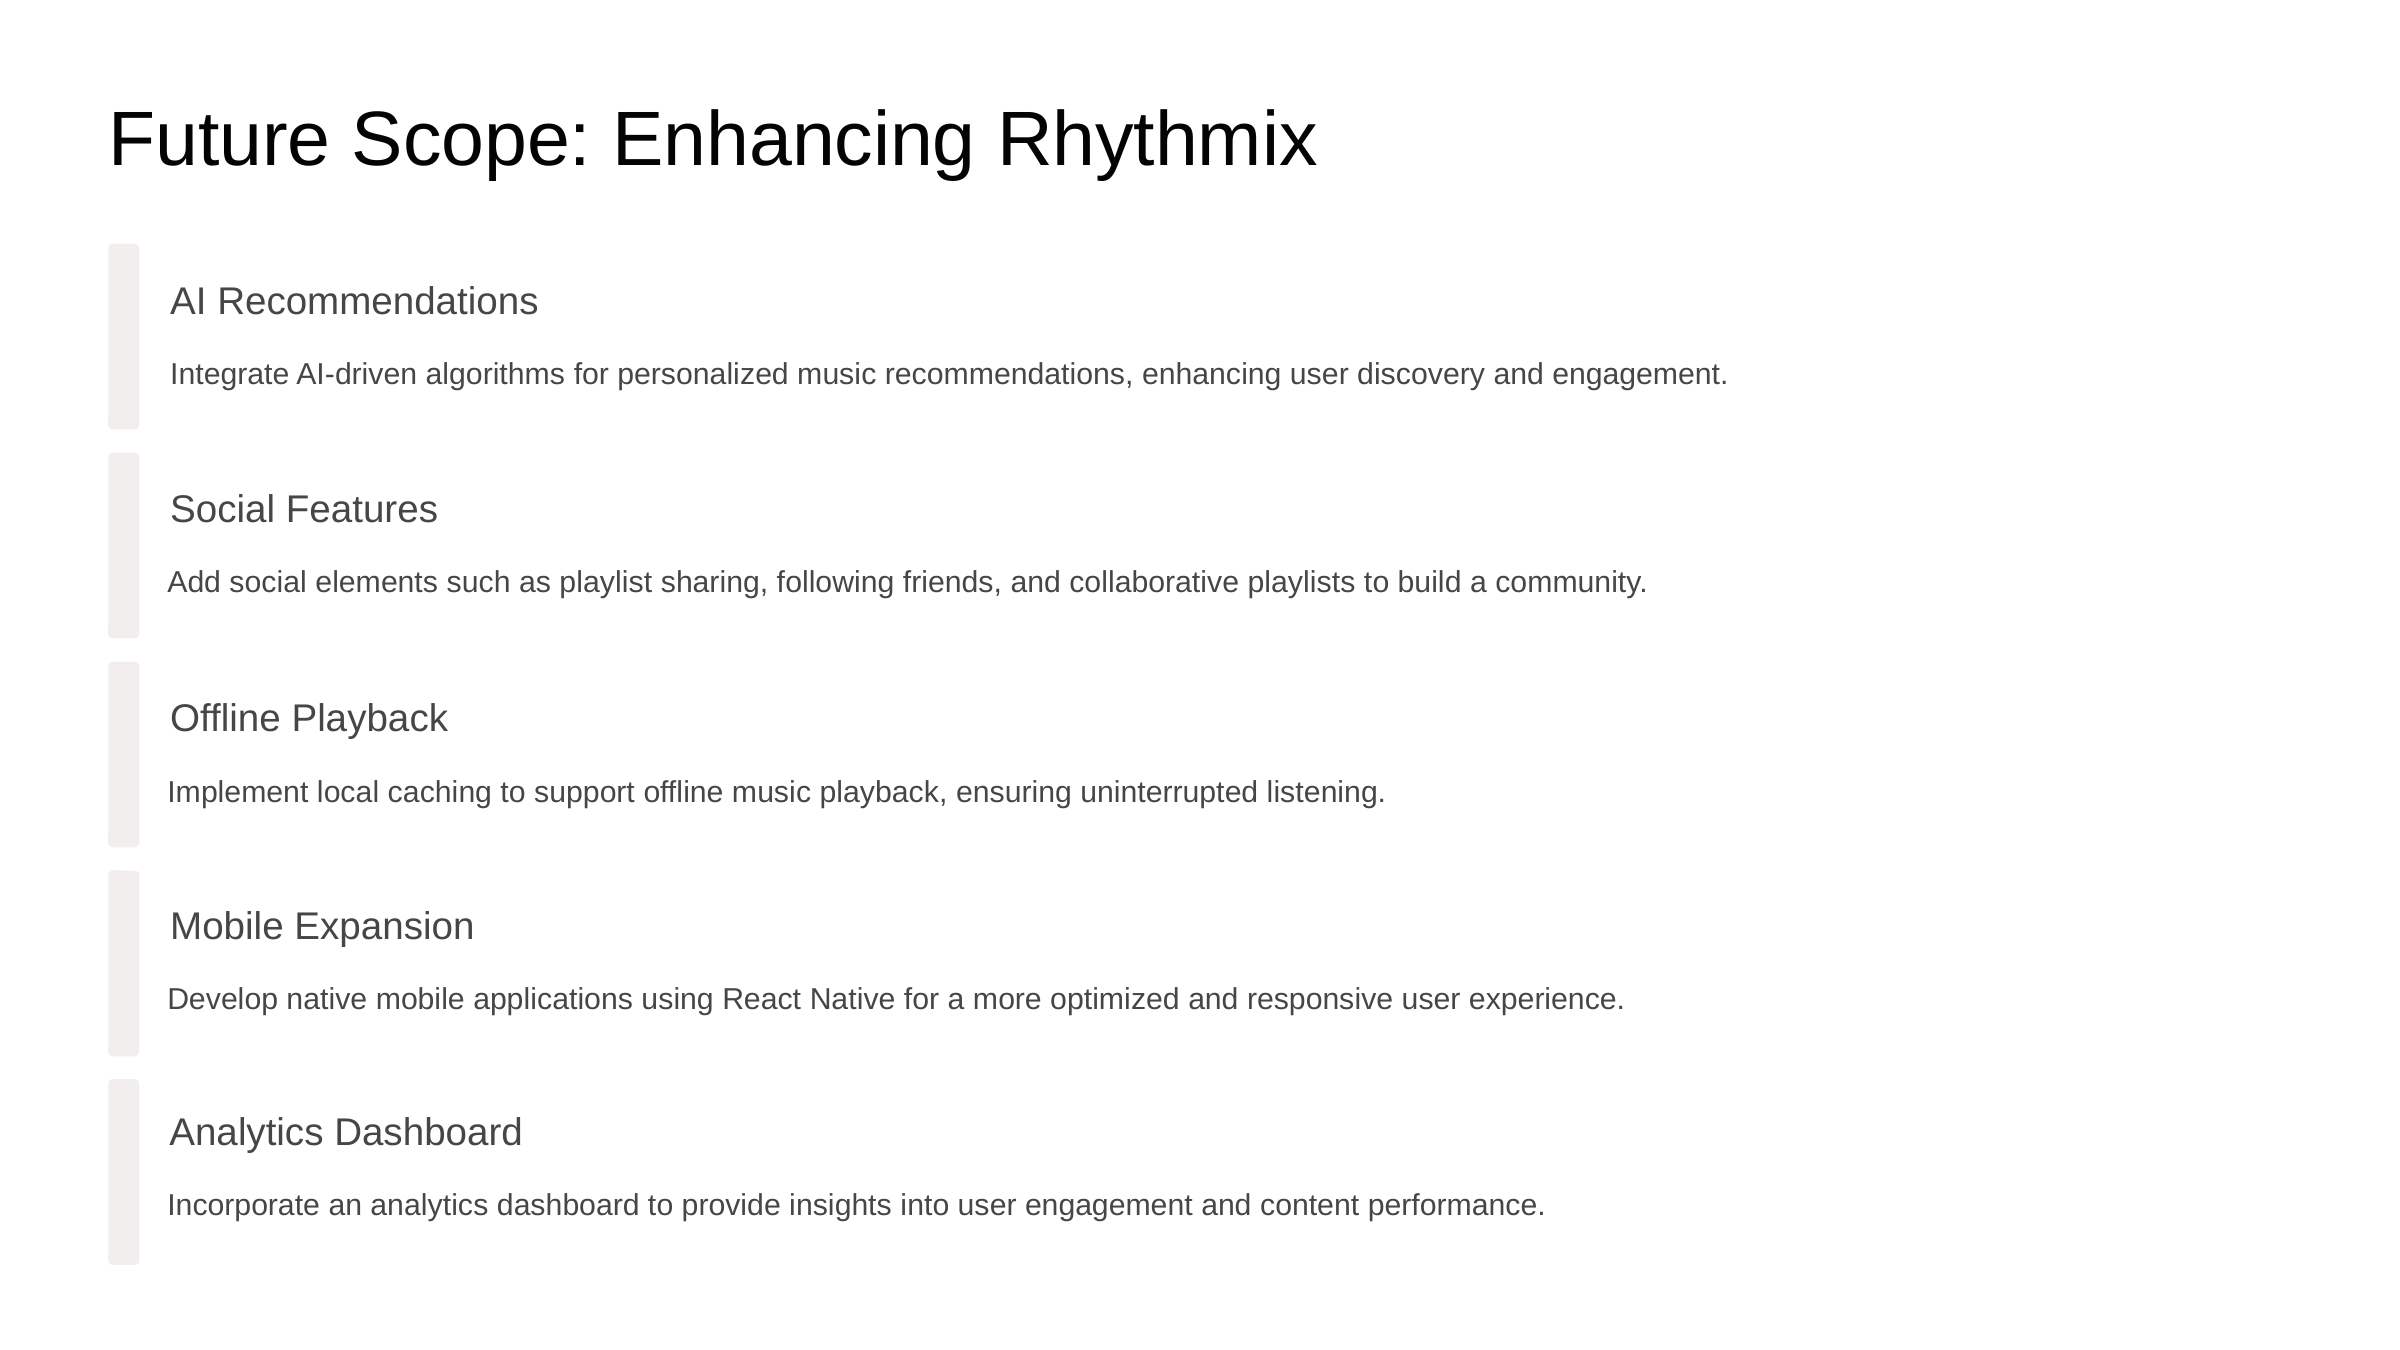

Future Scope: Enhancing Rhythmix

AI Recommendations
Integrate AI-driven algorithms for personalized music recommendations, enhancing user discovery and engagement.

Social Features
Add social elements such as playlist sharing, following friends, and collaborative playlists to build a community.

Offline Playback
Implement local caching to support offline music playback, ensuring uninterrupted listening.

Mobile Expansion
Develop native mobile applications using React Native for a more optimized and responsive user experience.

Analytics Dashboard
Incorporate an analytics dashboard to provide insights into user engagement and content performance.